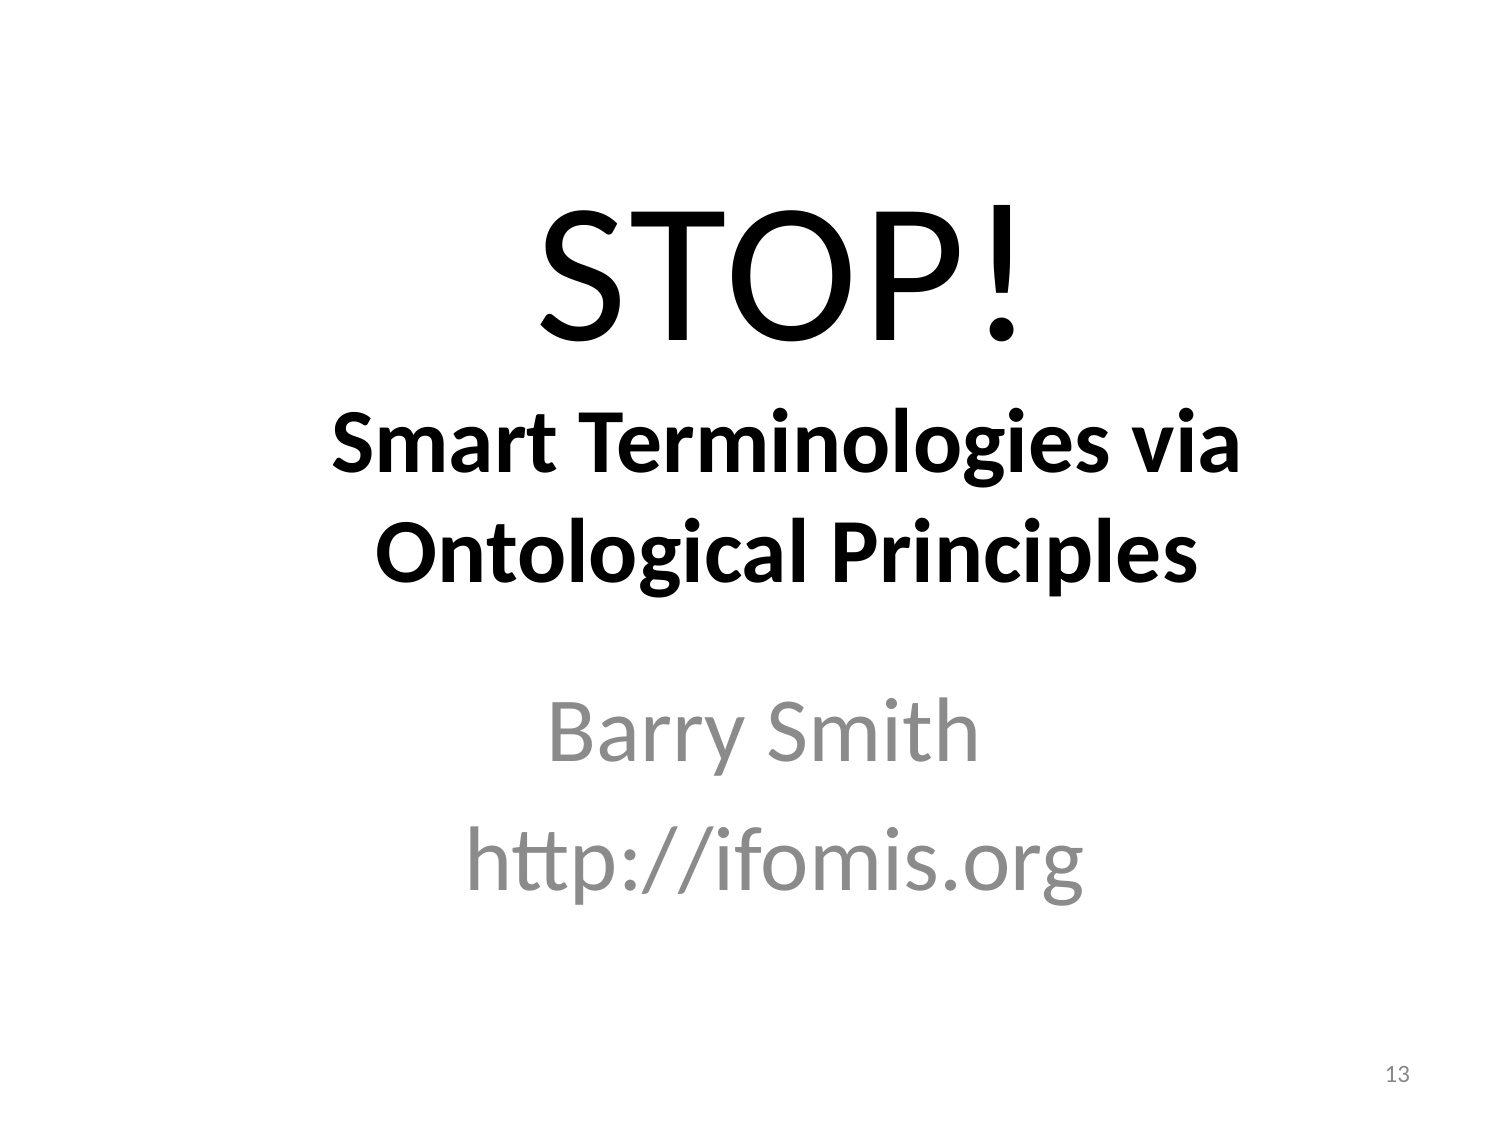

# STOP! Smart Terminologies via Ontological Principles
Barry Smith
http://ifomis.org
13